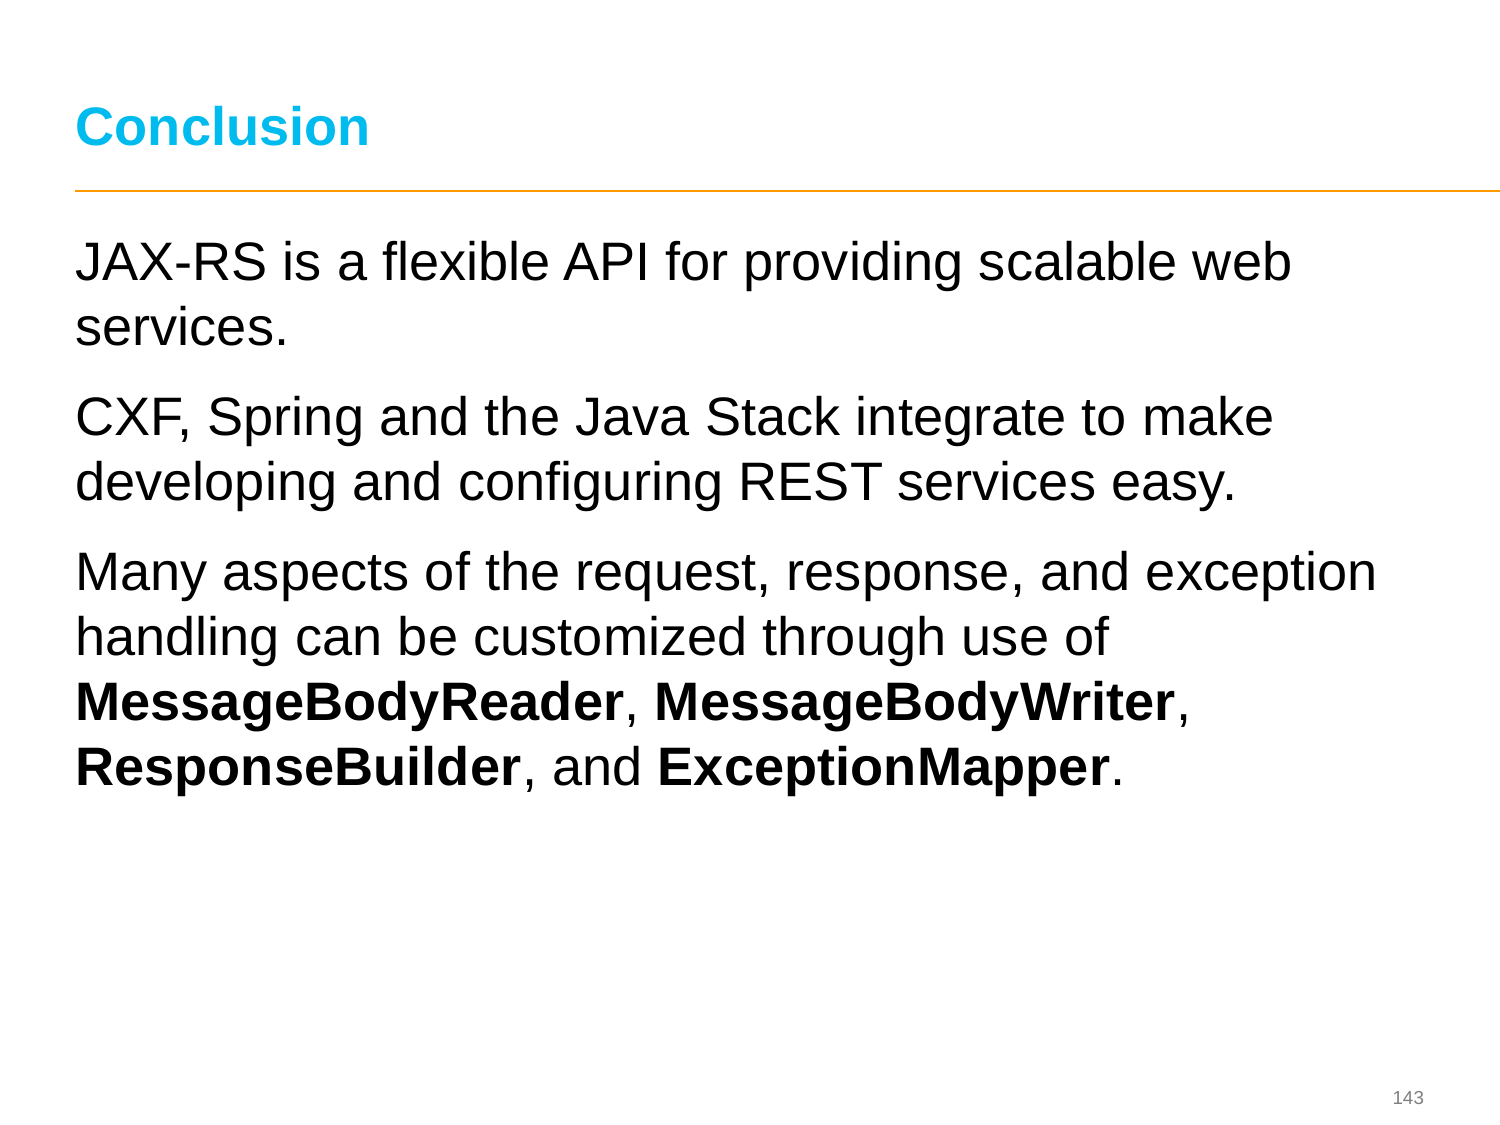

# Conclusion
JAX-RS is a flexible API for providing scalable web services.
CXF, Spring and the Java Stack integrate to make developing and configuring REST services easy.
Many aspects of the request, response, and exception handling can be customized through use of MessageBodyReader, MessageBodyWriter, ResponseBuilder, and ExceptionMapper.